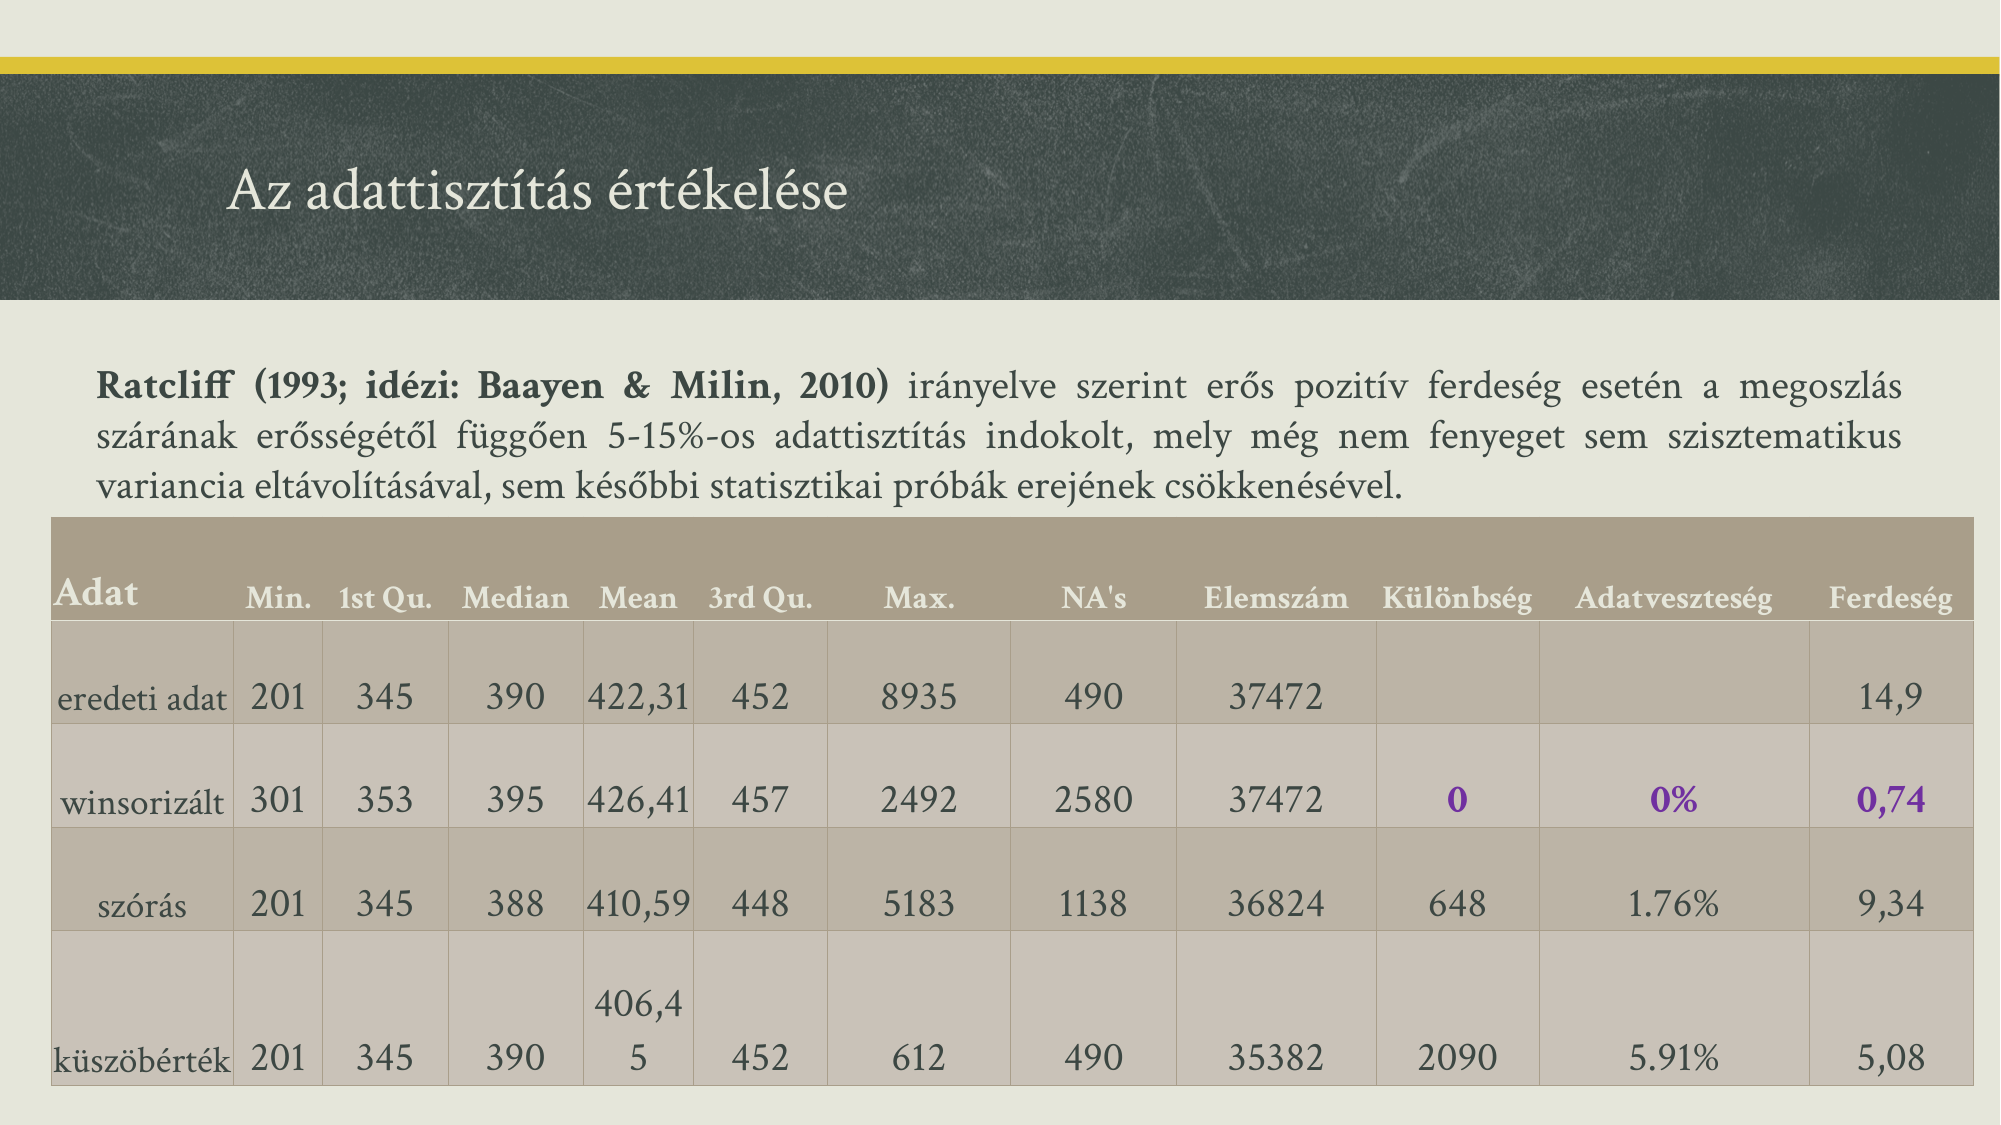

# Az adattisztítás értékelése

Ratcliff (1993; idézi: Baayen & Milin, 2010) irányelve szerint erős pozitív ferdeség esetén a megoszlás szárának erősségétől függően 5-15%-os adattisztítás indokolt, mely még nem fenyeget sem szisztematikus variancia eltávolításával, sem későbbi statisztikai próbák erejének csökkenésével.
| Adat | Min. | 1st Qu. | Median | Mean | 3rd Qu. | Max. | NA's | Elemszám | Különbség | Adatveszteség | Ferdeség |
| --- | --- | --- | --- | --- | --- | --- | --- | --- | --- | --- | --- |
| eredeti adat | 201 | 345 | 390 | 422,31 | 452 | 8935 | 490 | 37472 |  |  | 14,9 |
| winsorizált | 301 | 353 | 395 | 426,41 | 457 | 2492 | 2580 | 37472 | 0 | 0% | 0,74 |
| szórás | 201 | 345 | 388 | 410,59 | 448 | 5183 | 1138 | 36824 | 648 | 1.76% | 9,34 |
| küszöbérték | 201 | 345 | 390 | 406,45 | 452 | 612 | 490 | 35382 | 2090 | 5.91% | 5,08 |